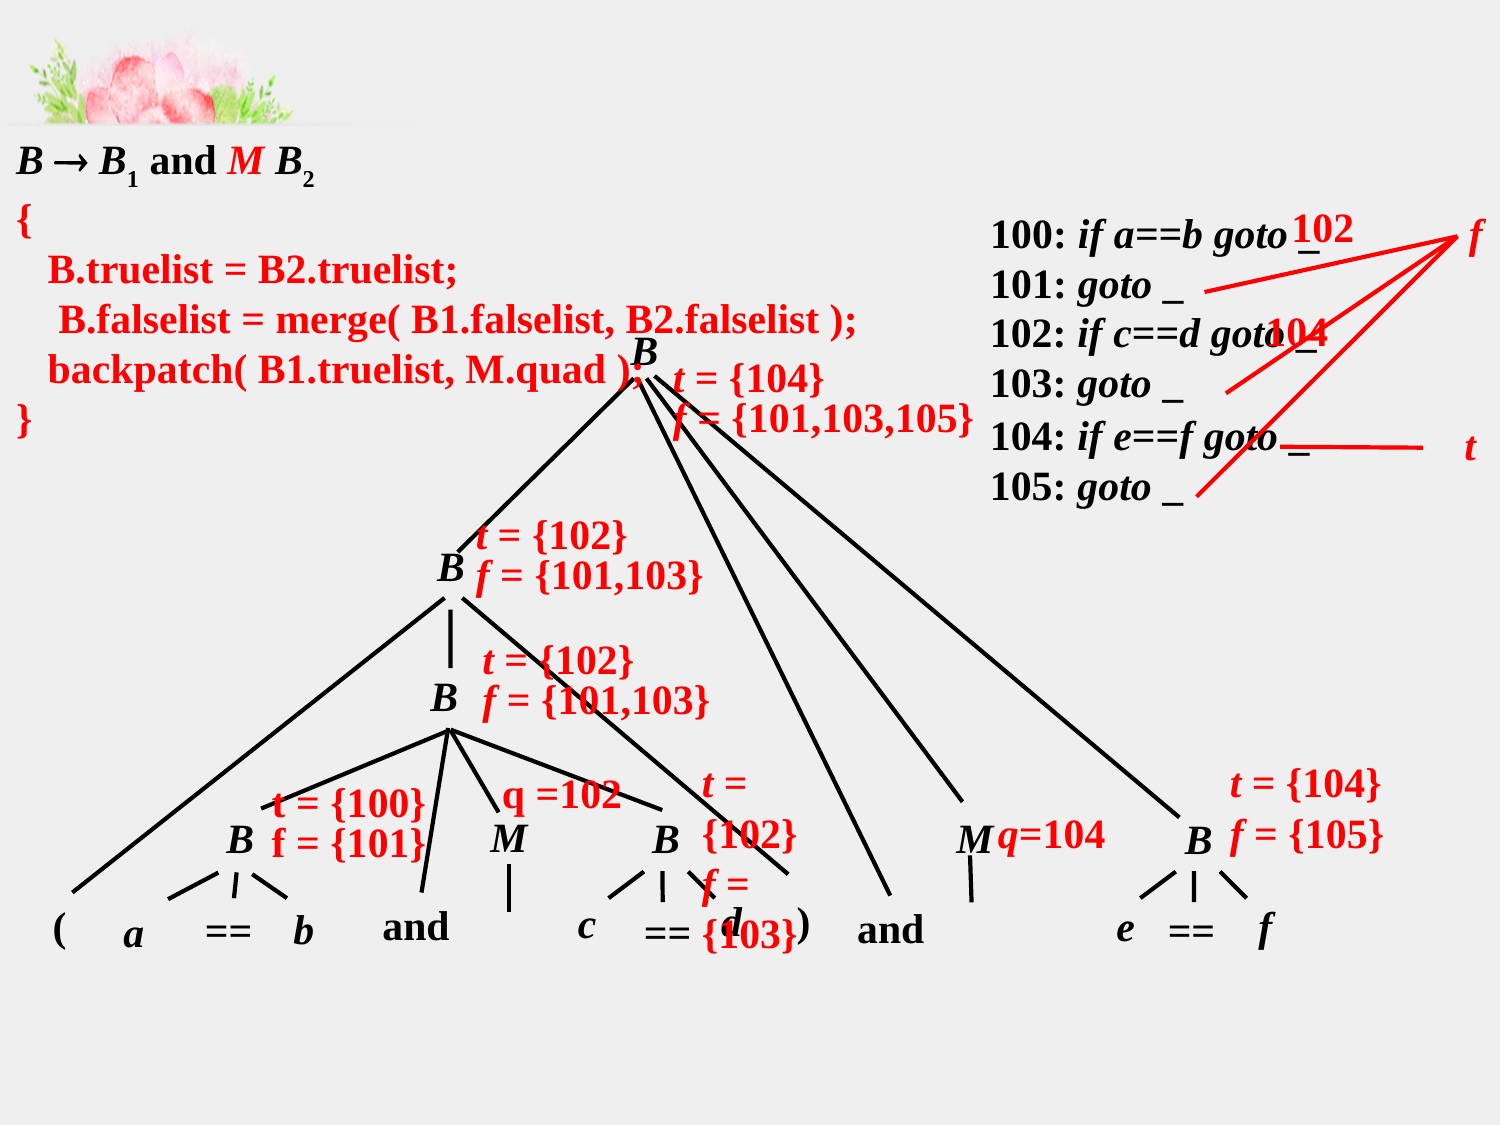

B → B1 and M B2
{
   B.truelist = B2.truelist;
	B.falselist = merge( B1.falselist, B2.falselist );
   backpatch( B1.truelist, M.quad );
}

102
f
100: if a==b goto _
101: goto _

104
102: if c==d goto _
103: goto _
B
t = {104}
f = {101,103,105}

104: if e==f goto _
105: goto _
t

t = {102}
f = {101,103}
B

t = {102}
f = {101,103}
B

t = {102}
f = {103}
t = {104}
f = {105}
q =102
t = {100}
f = {101}
q=104
M
B
B

M
B

)
d
c
and
(
e
f
and
b
==
==
a
==